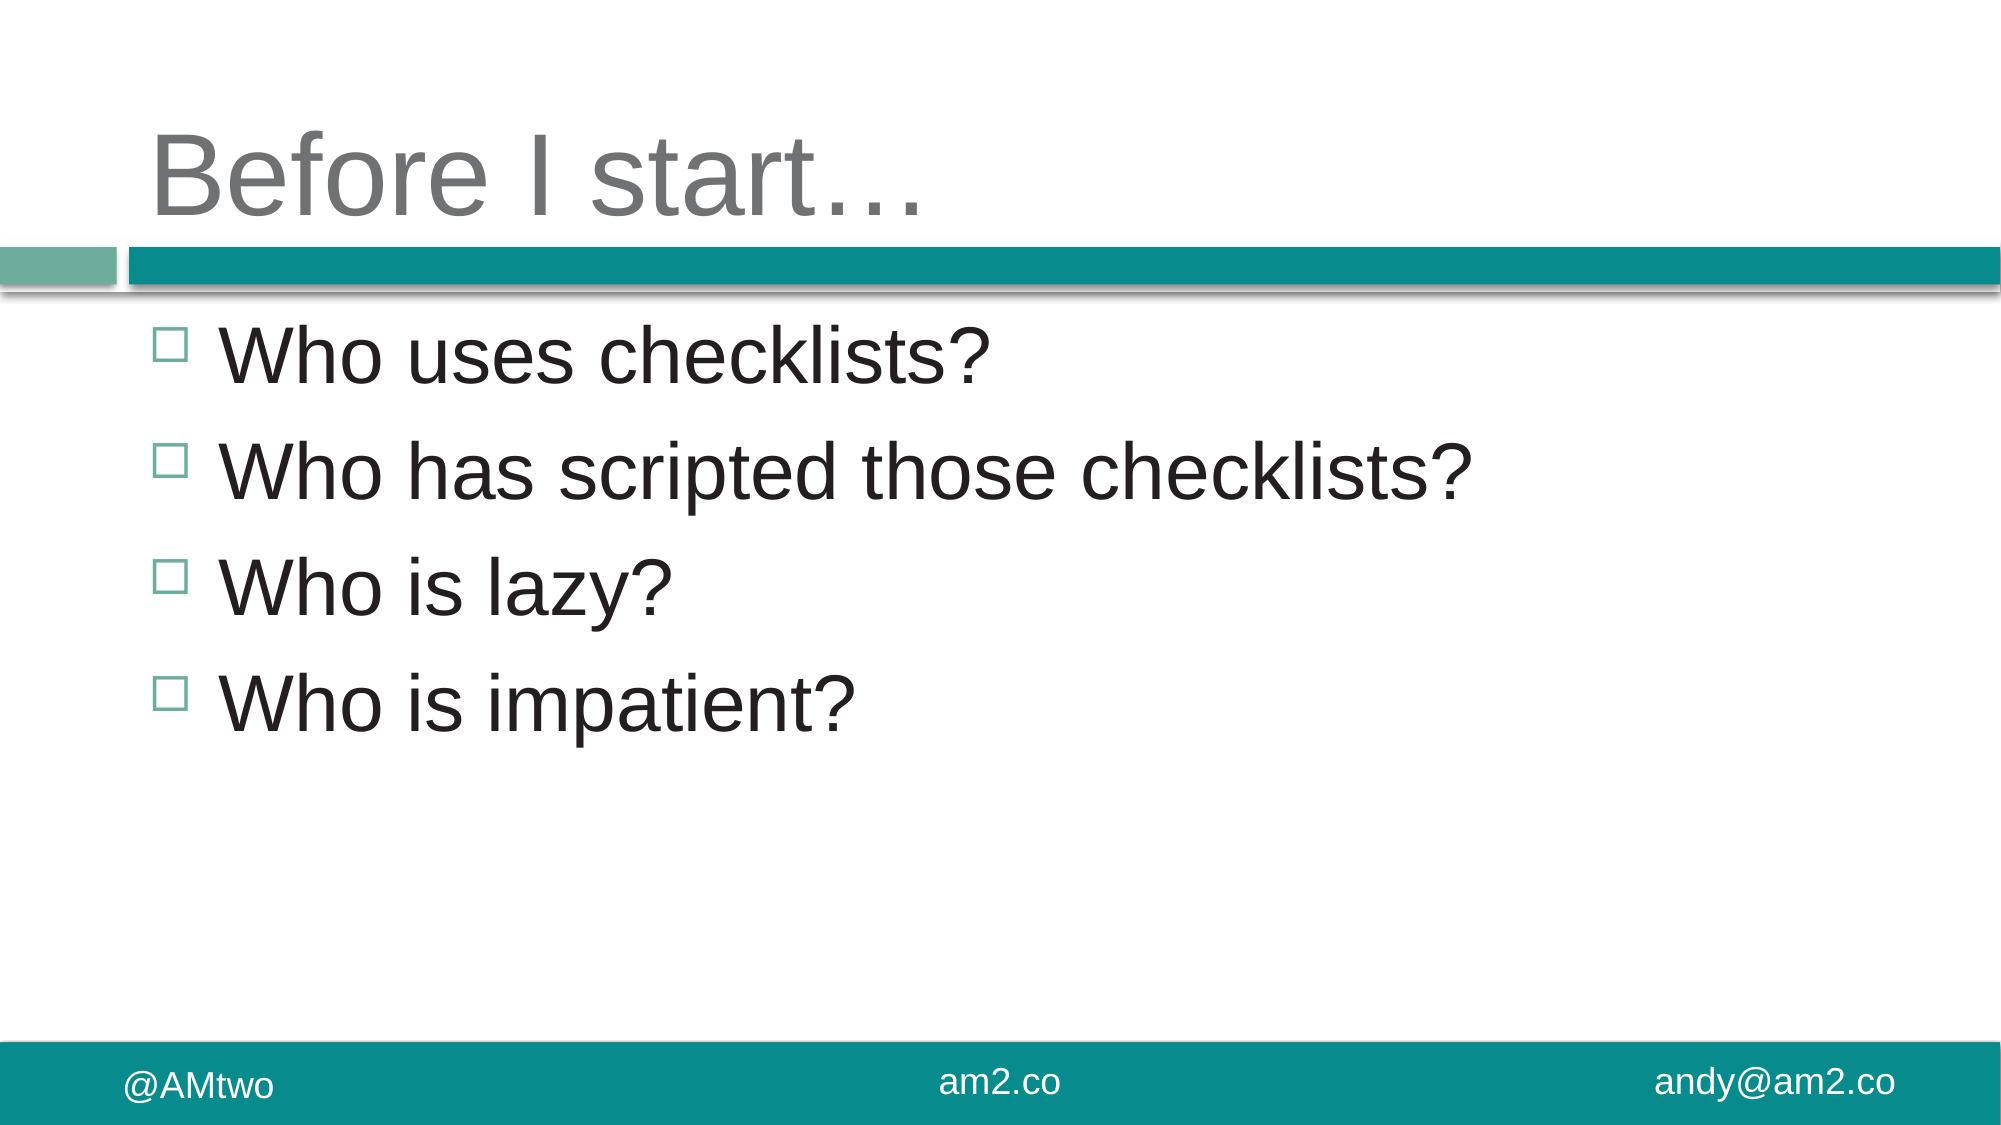

# Before I start…
Who uses checklists?
Who has scripted those checklists?
Who is lazy?
Who is impatient?